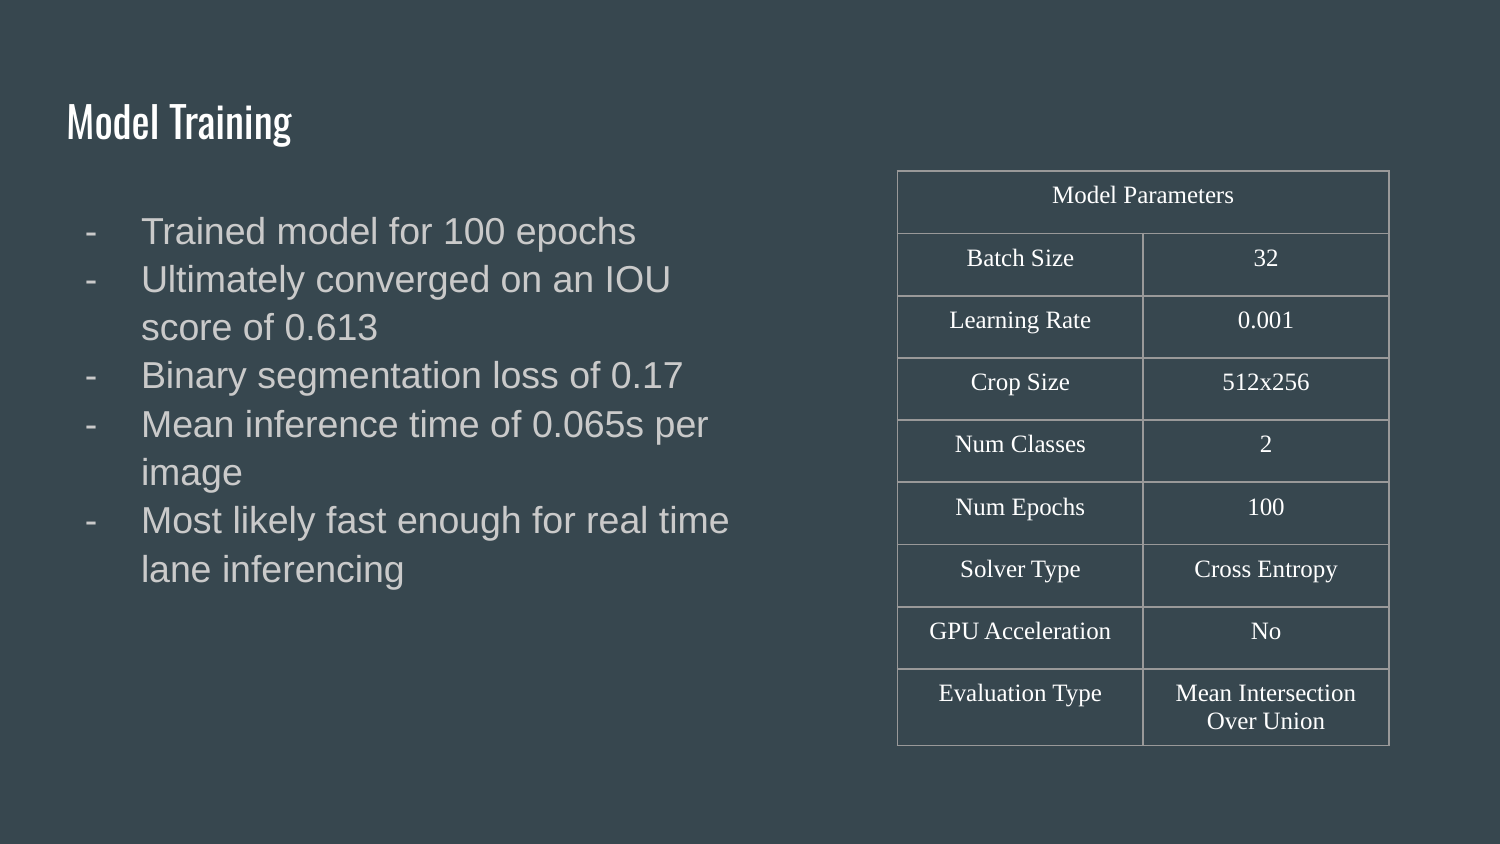

# Model Training
| Model Parameters |  |
| --- | --- |
| Batch Size | 32 |
| Learning Rate | 0.001 |
| Crop Size | 512x256 |
| Num Classes | 2 |
| Num Epochs | 100 |
| Solver Type | Cross Entropy |
| GPU Acceleration | No |
| Evaluation Type | Mean Intersection Over Union |
Trained model for 100 epochs
Ultimately converged on an IOU score of 0.613
Binary segmentation loss of 0.17
Mean inference time of 0.065s per image
Most likely fast enough for real time lane inferencing